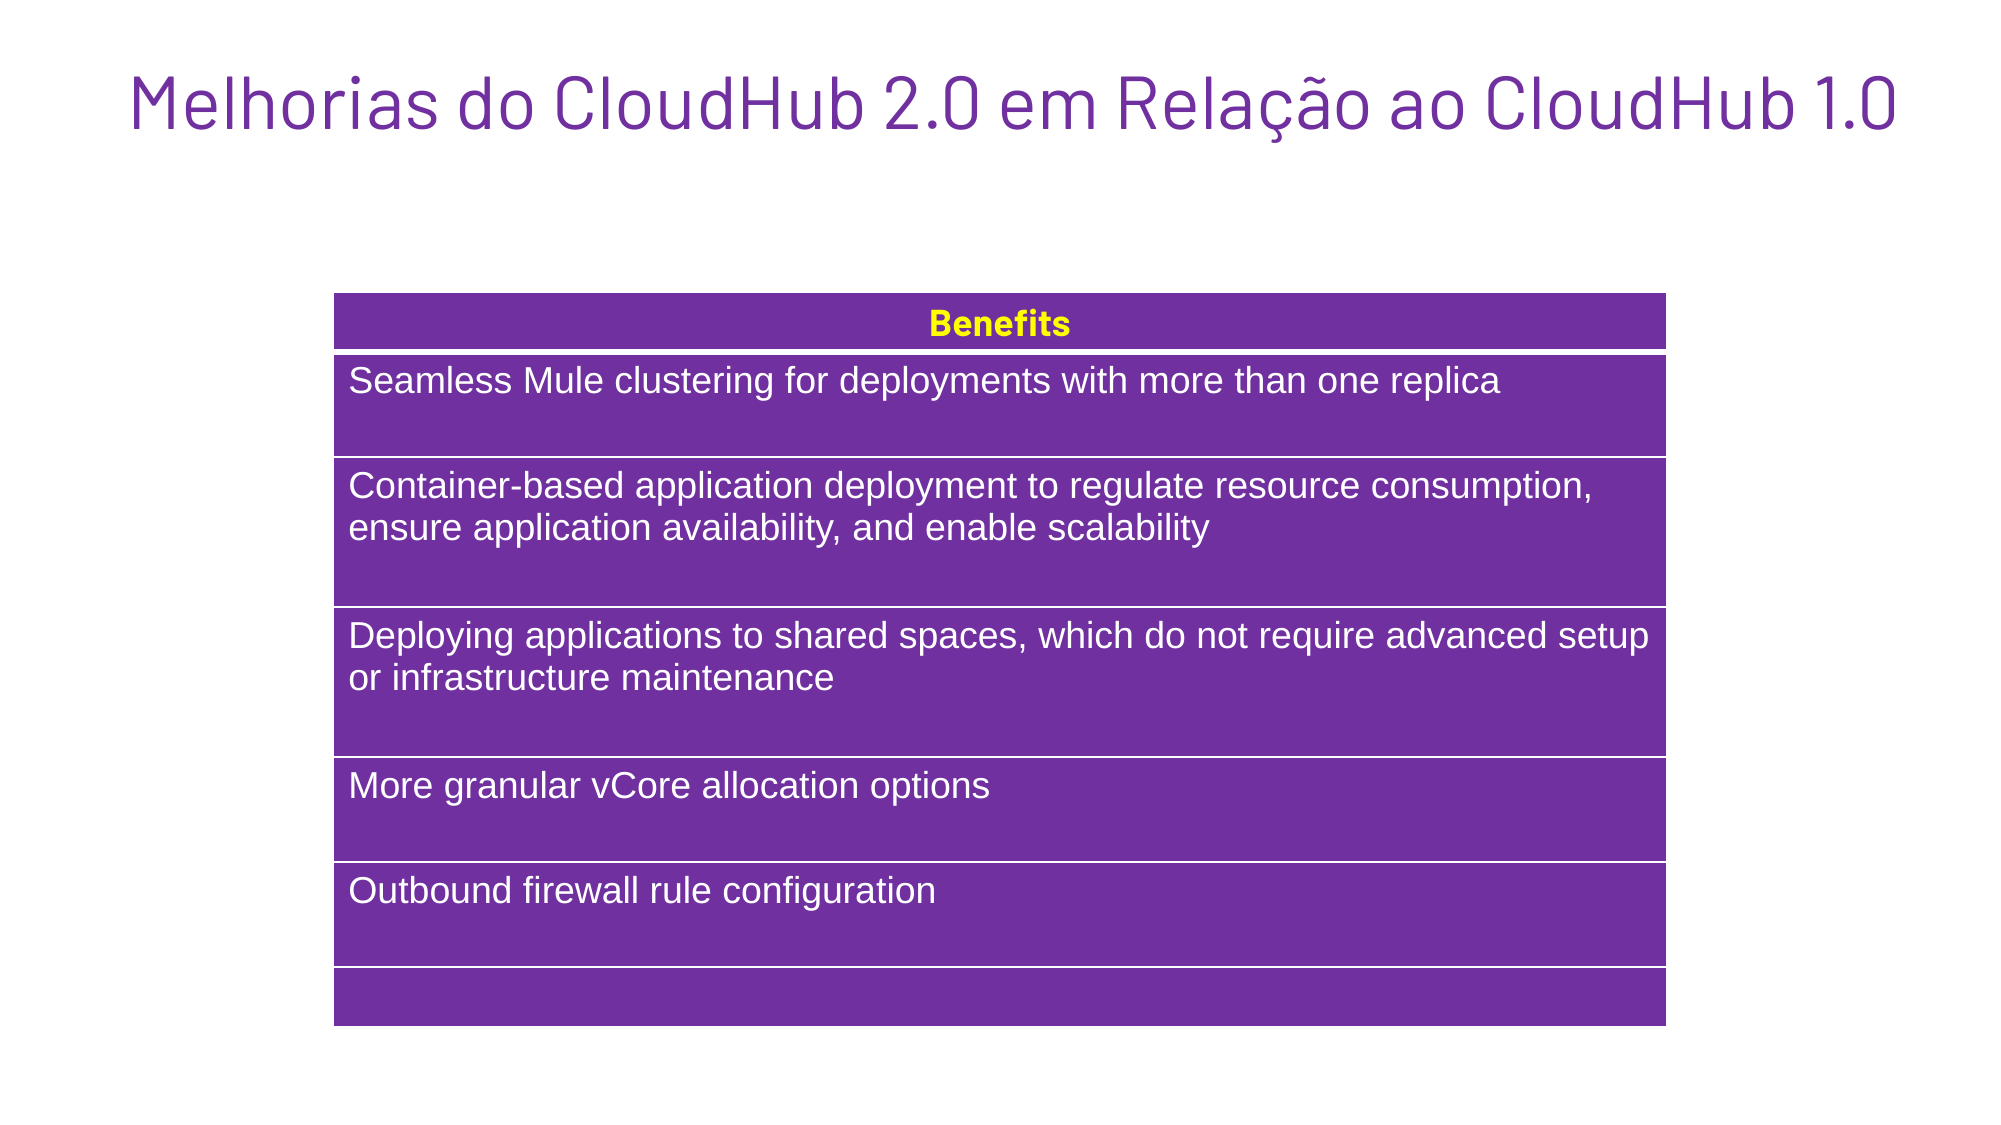

Melhorias do CloudHub 2.0 em Relação ao CloudHub 1.0
| Benefits |
| --- |
| Seamless Mule clustering for deployments with more than one replica |
| Container-based application deployment to regulate resource consumption, ensure application availability, and enable scalability |
| Deploying applications to shared spaces, which do not require advanced setup or infrastructure maintenance |
| More granular vCore allocation options |
| Outbound firewall rule configuration |
|  |